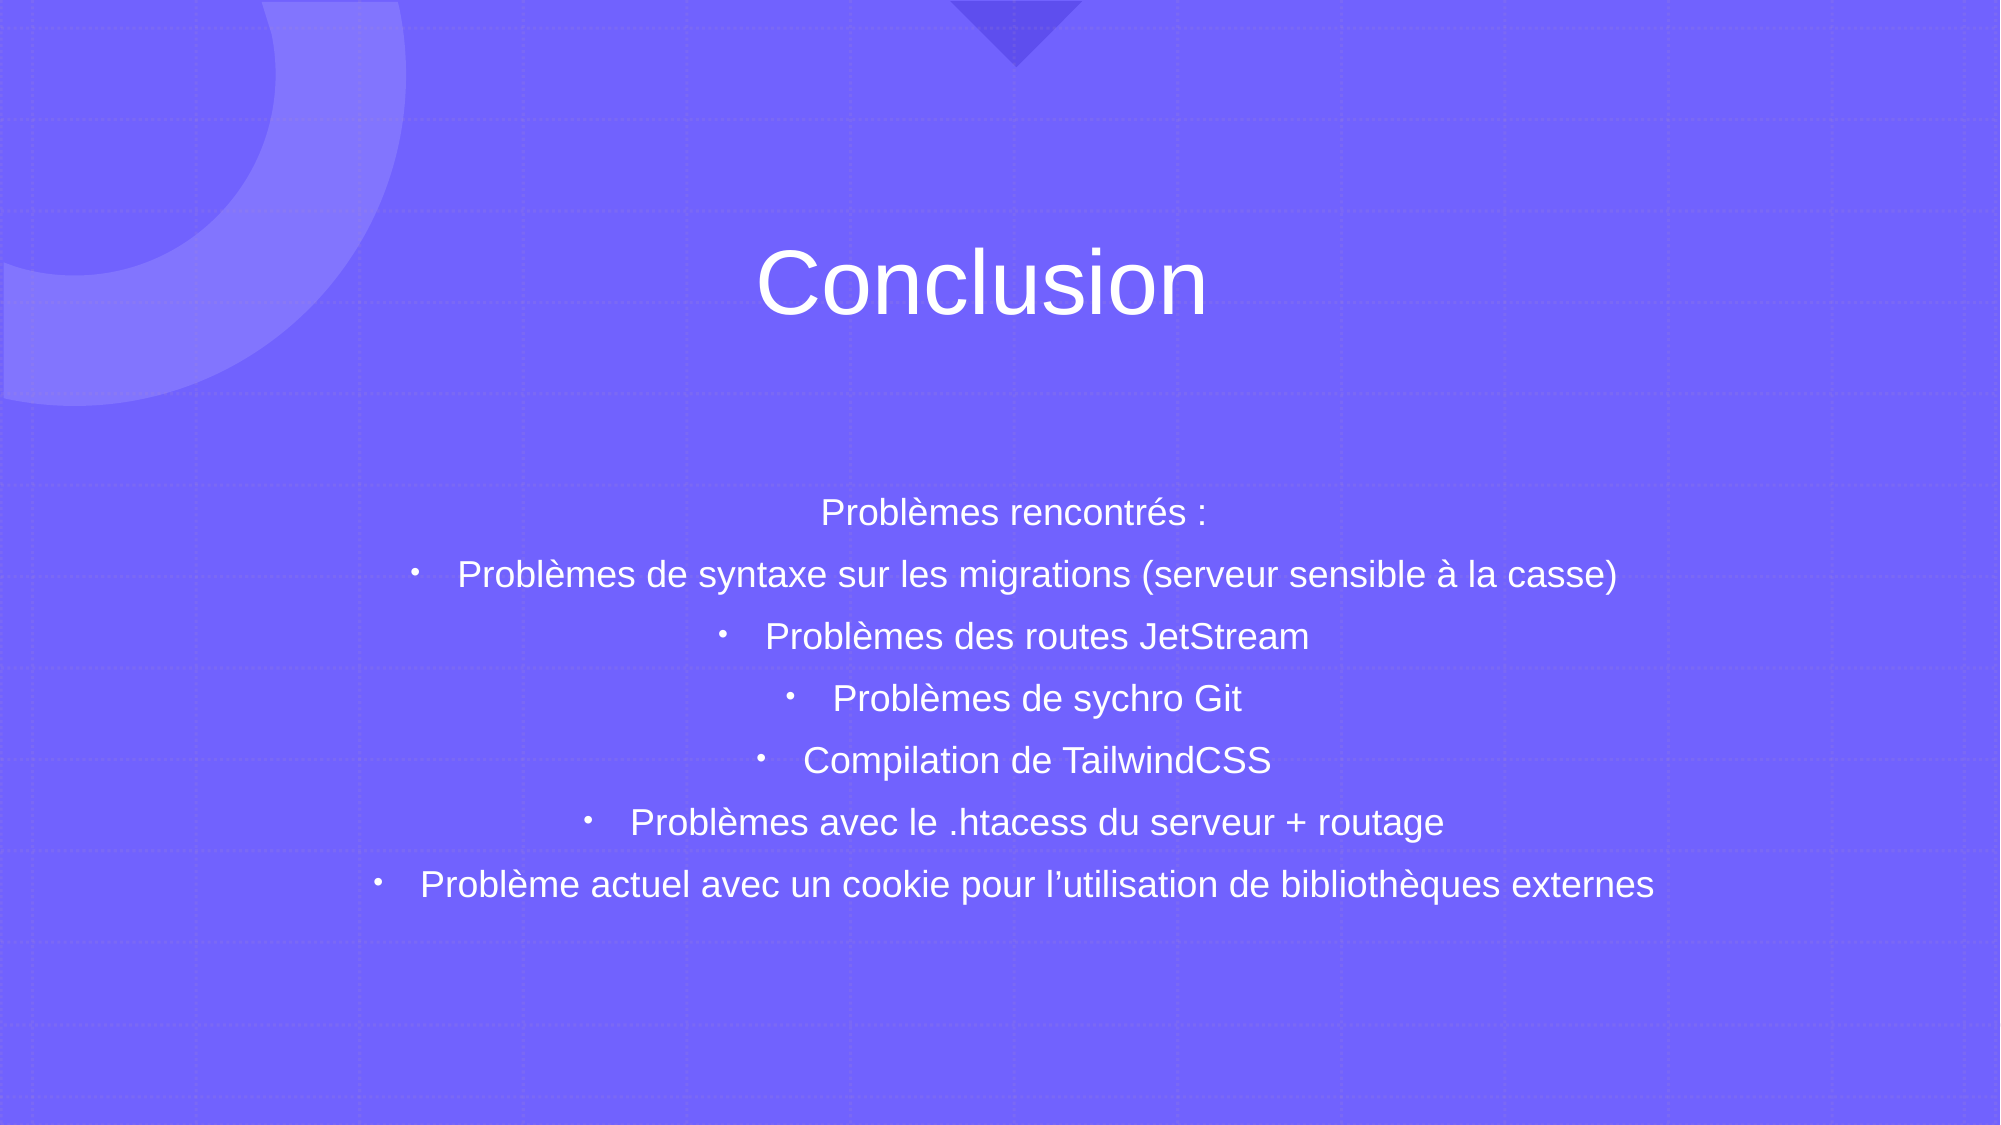

# Conclusion
Problèmes rencontrés :
Problèmes de syntaxe sur les migrations (serveur sensible à la casse)
Problèmes des routes JetStream
Problèmes de sychro Git
Compilation de TailwindCSS
Problèmes avec le .htacess du serveur + routage
Problème actuel avec un cookie pour l’utilisation de bibliothèques externes